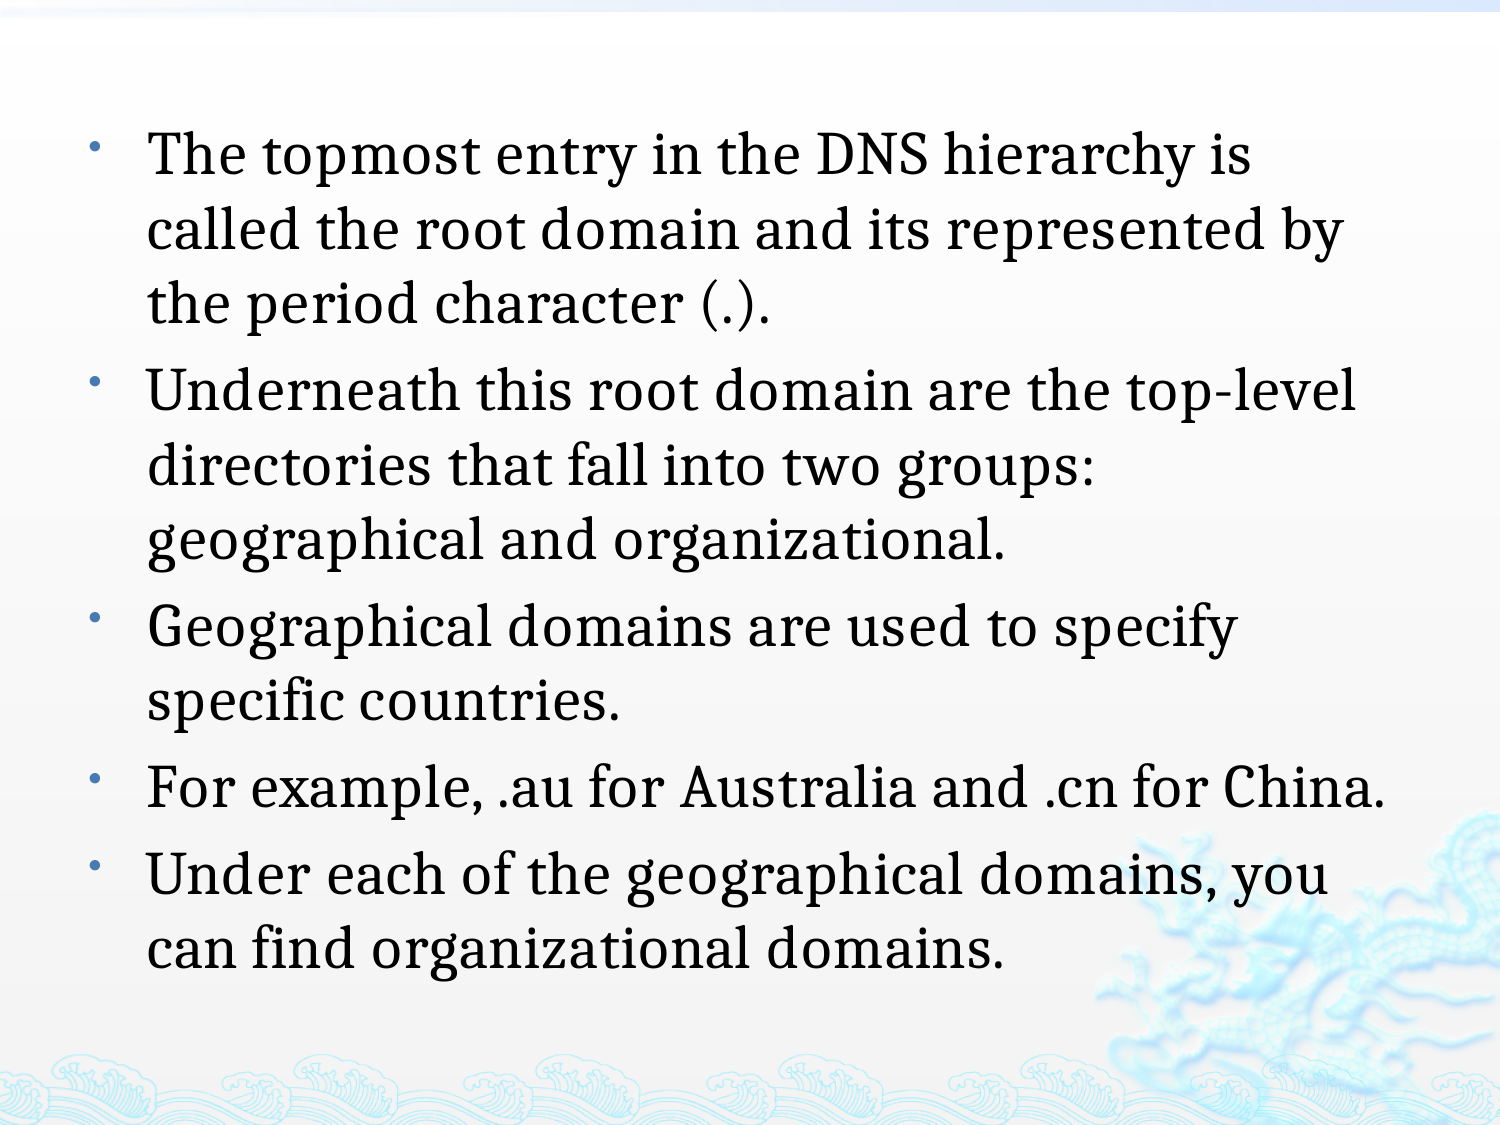

The topmost entry in the DNS hierarchy is called the root domain and its represented by the period character (.).
Underneath this root domain are the top-level directories that fall into two groups: geographical and organizational.
Geographical domains are used to specify specific countries.
For example, .au for Australia and .cn for China.
Under each of the geographical domains, you can find organizational domains.